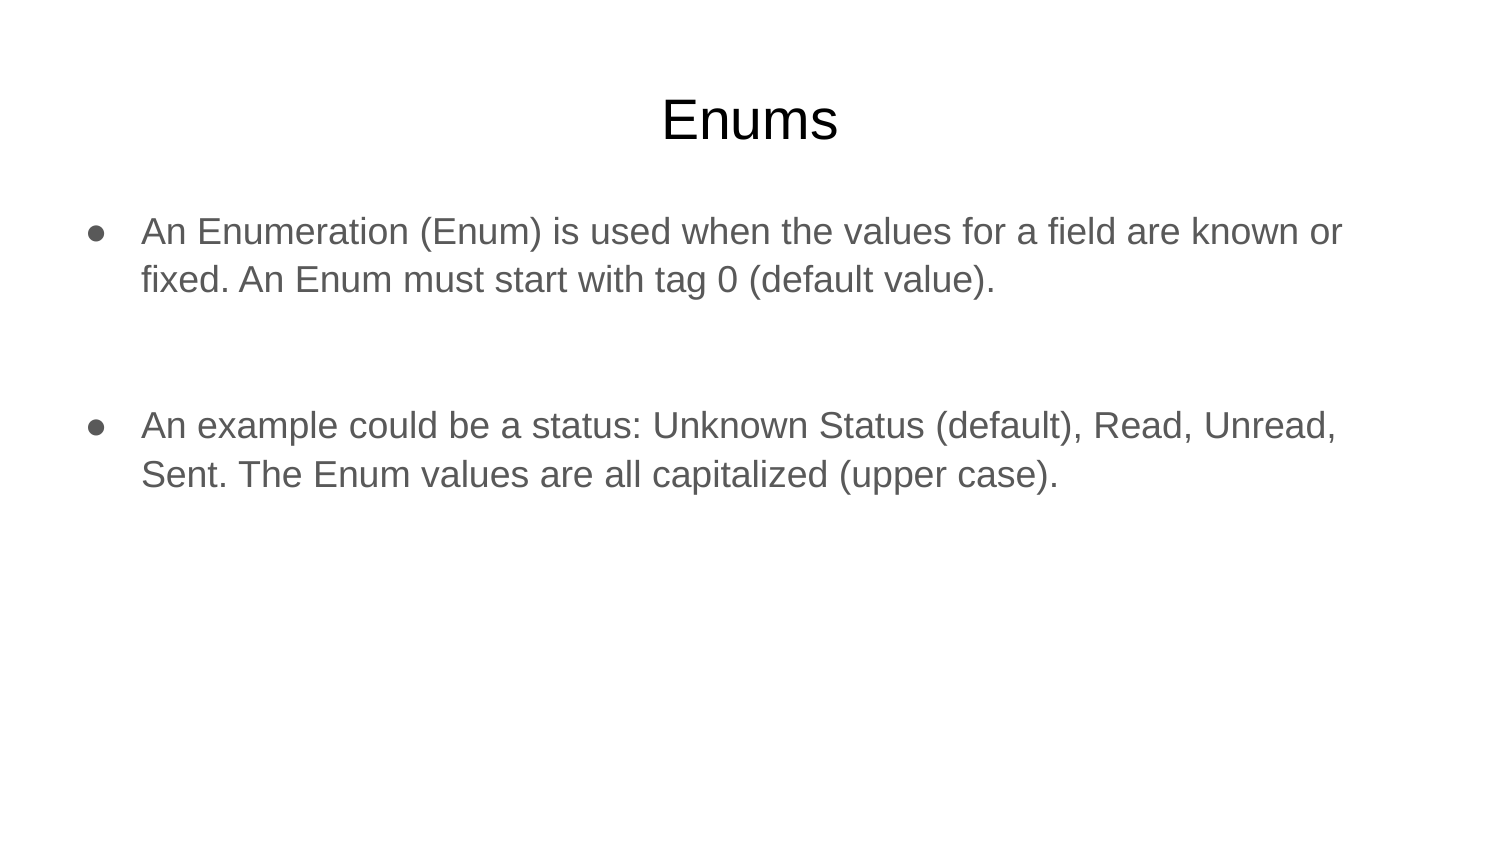

# Enums
An Enumeration (Enum) is used when the values for a field are known or fixed. An Enum must start with tag 0 (default value).

An example could be a status: Unknown Status (default), Read, Unread, Sent. The Enum values are all capitalized (upper case).